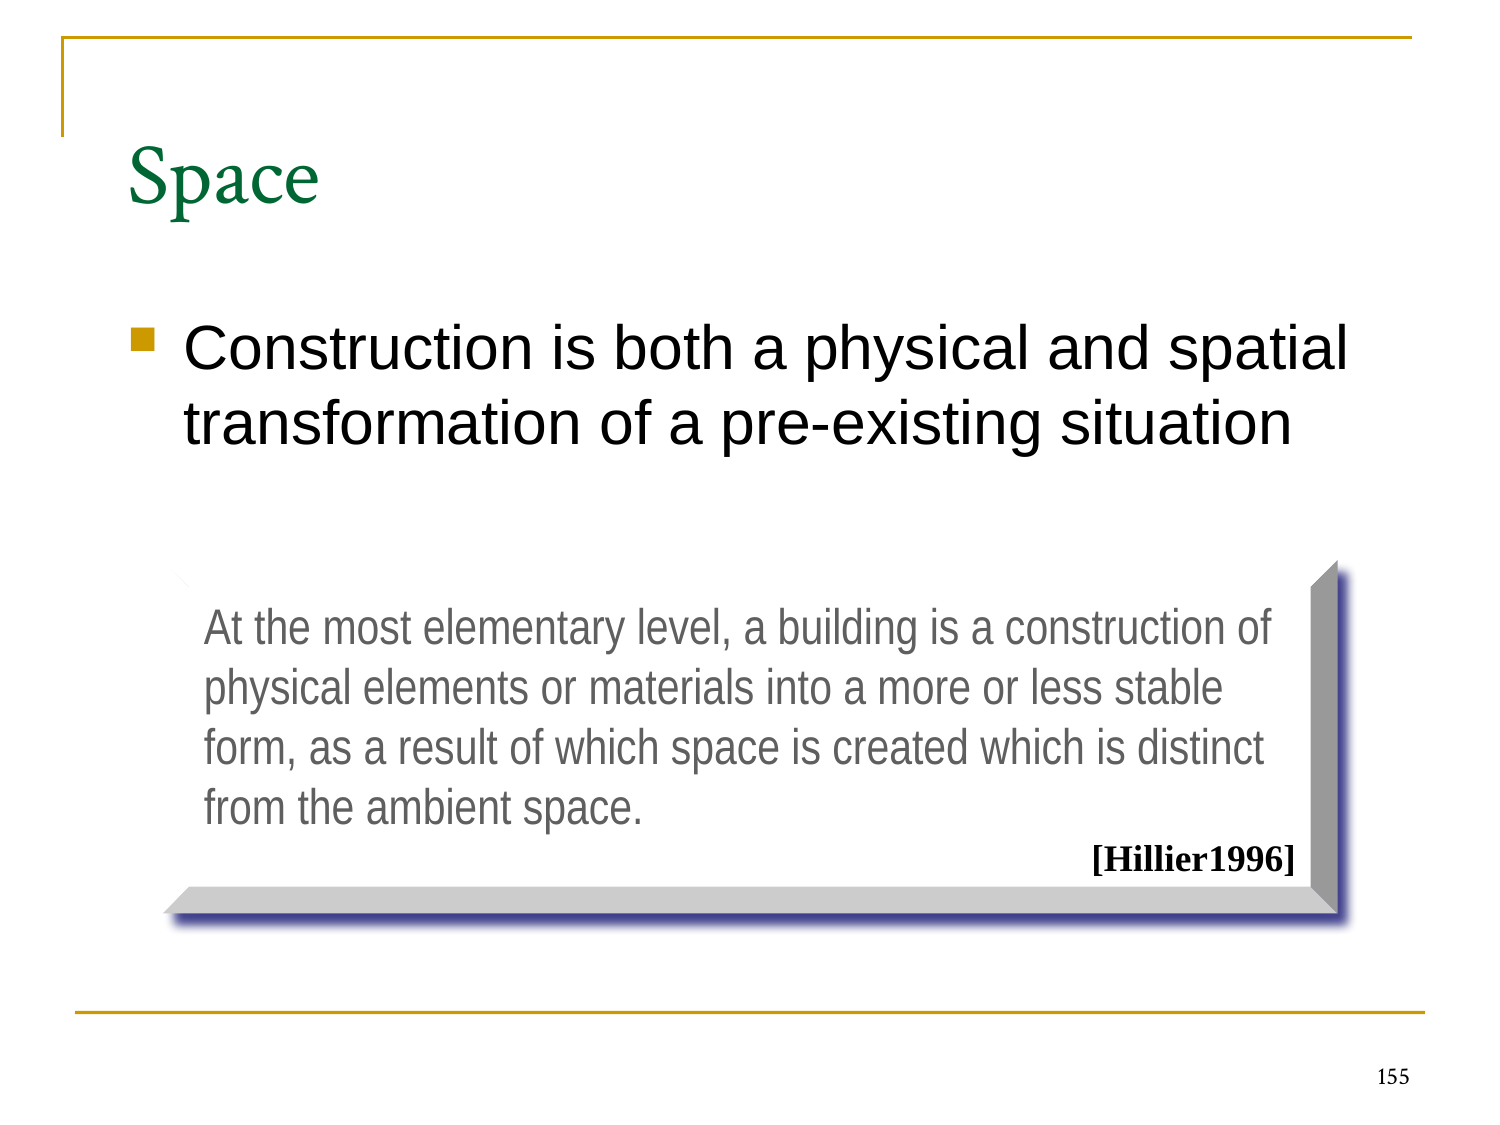

Space
Construction is both a physical and spatial transformation of a pre-existing situation
At the most elementary level, a building is a construction of physical elements or materials into a more or less stable form, as a result of which space is created which is distinct from the ambient space.
[Hillier1996]
155